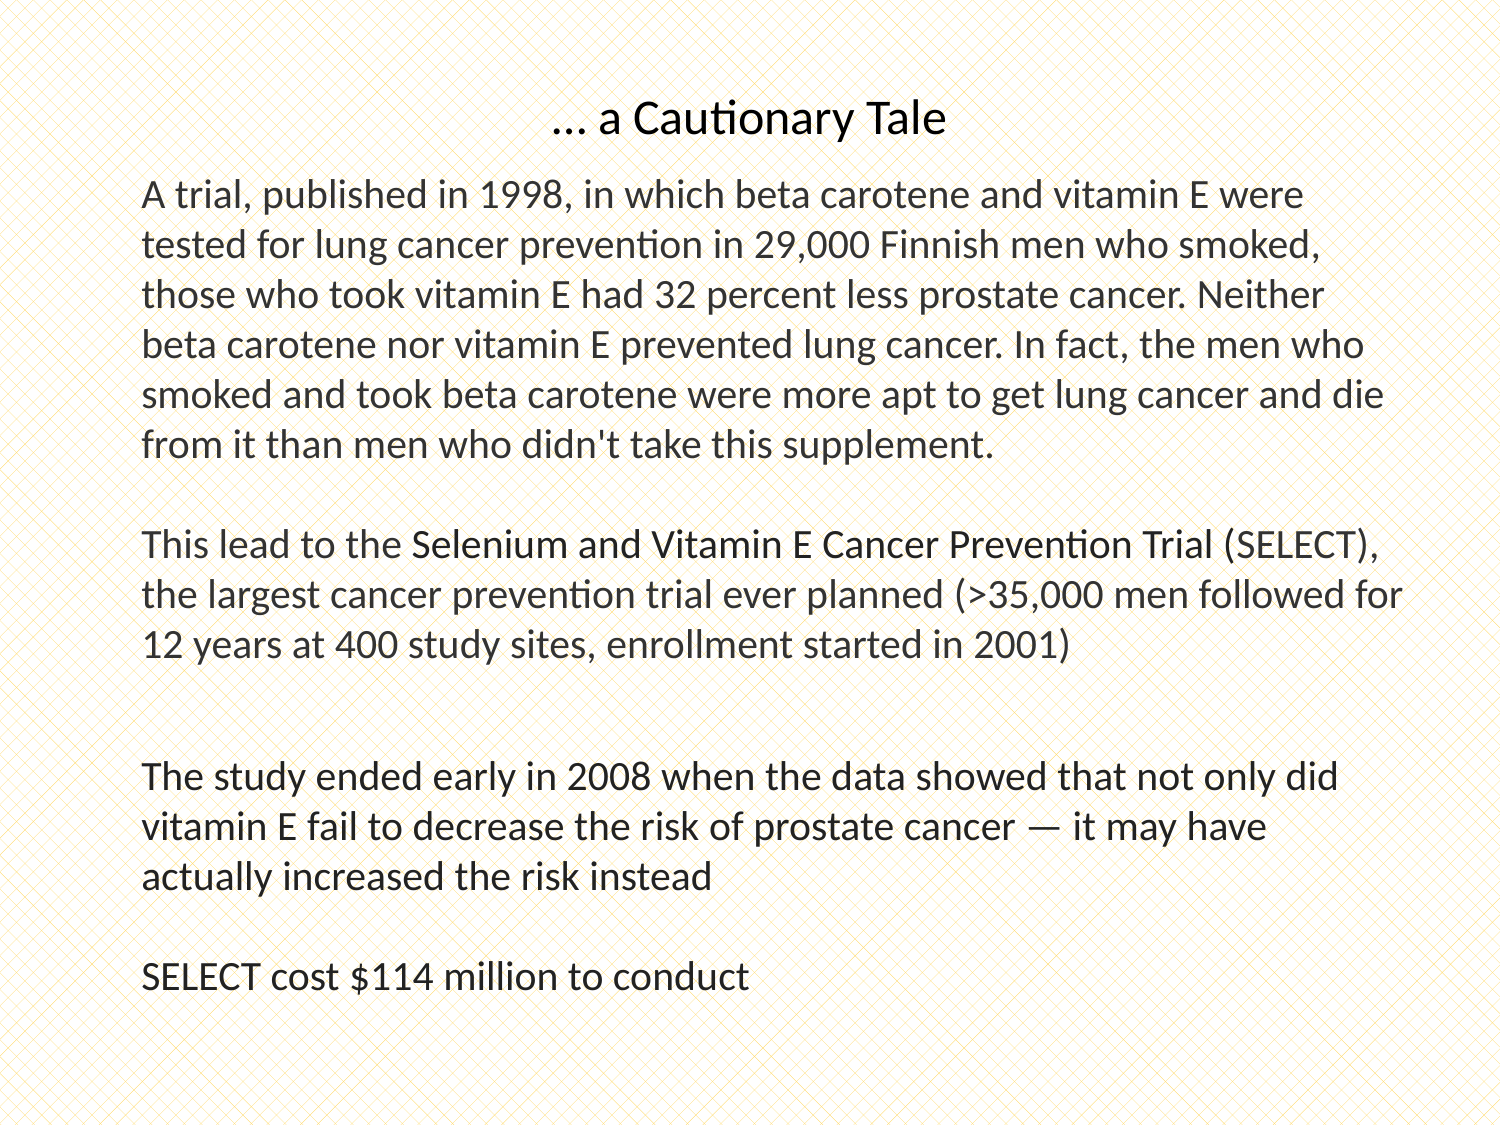

… a Cautionary Tale
A trial, published in 1998, in which beta carotene and vitamin E were tested for lung cancer prevention in 29,000 Finnish men who smoked, those who took vitamin E had 32 percent less prostate cancer. Neither beta carotene nor vitamin E prevented lung cancer. In fact, the men who smoked and took beta carotene were more apt to get lung cancer and die from it than men who didn't take this supplement.

This lead to the Selenium and Vitamin E Cancer Prevention Trial (SELECT), the largest cancer prevention trial ever planned (>35,000 men followed for 12 years at 400 study sites, enrollment started in 2001)
The study ended early in 2008 when the data showed that not only did vitamin E fail to decrease the risk of prostate cancer — it may have actually increased the risk instead

SELECT cost $114 million to conduct